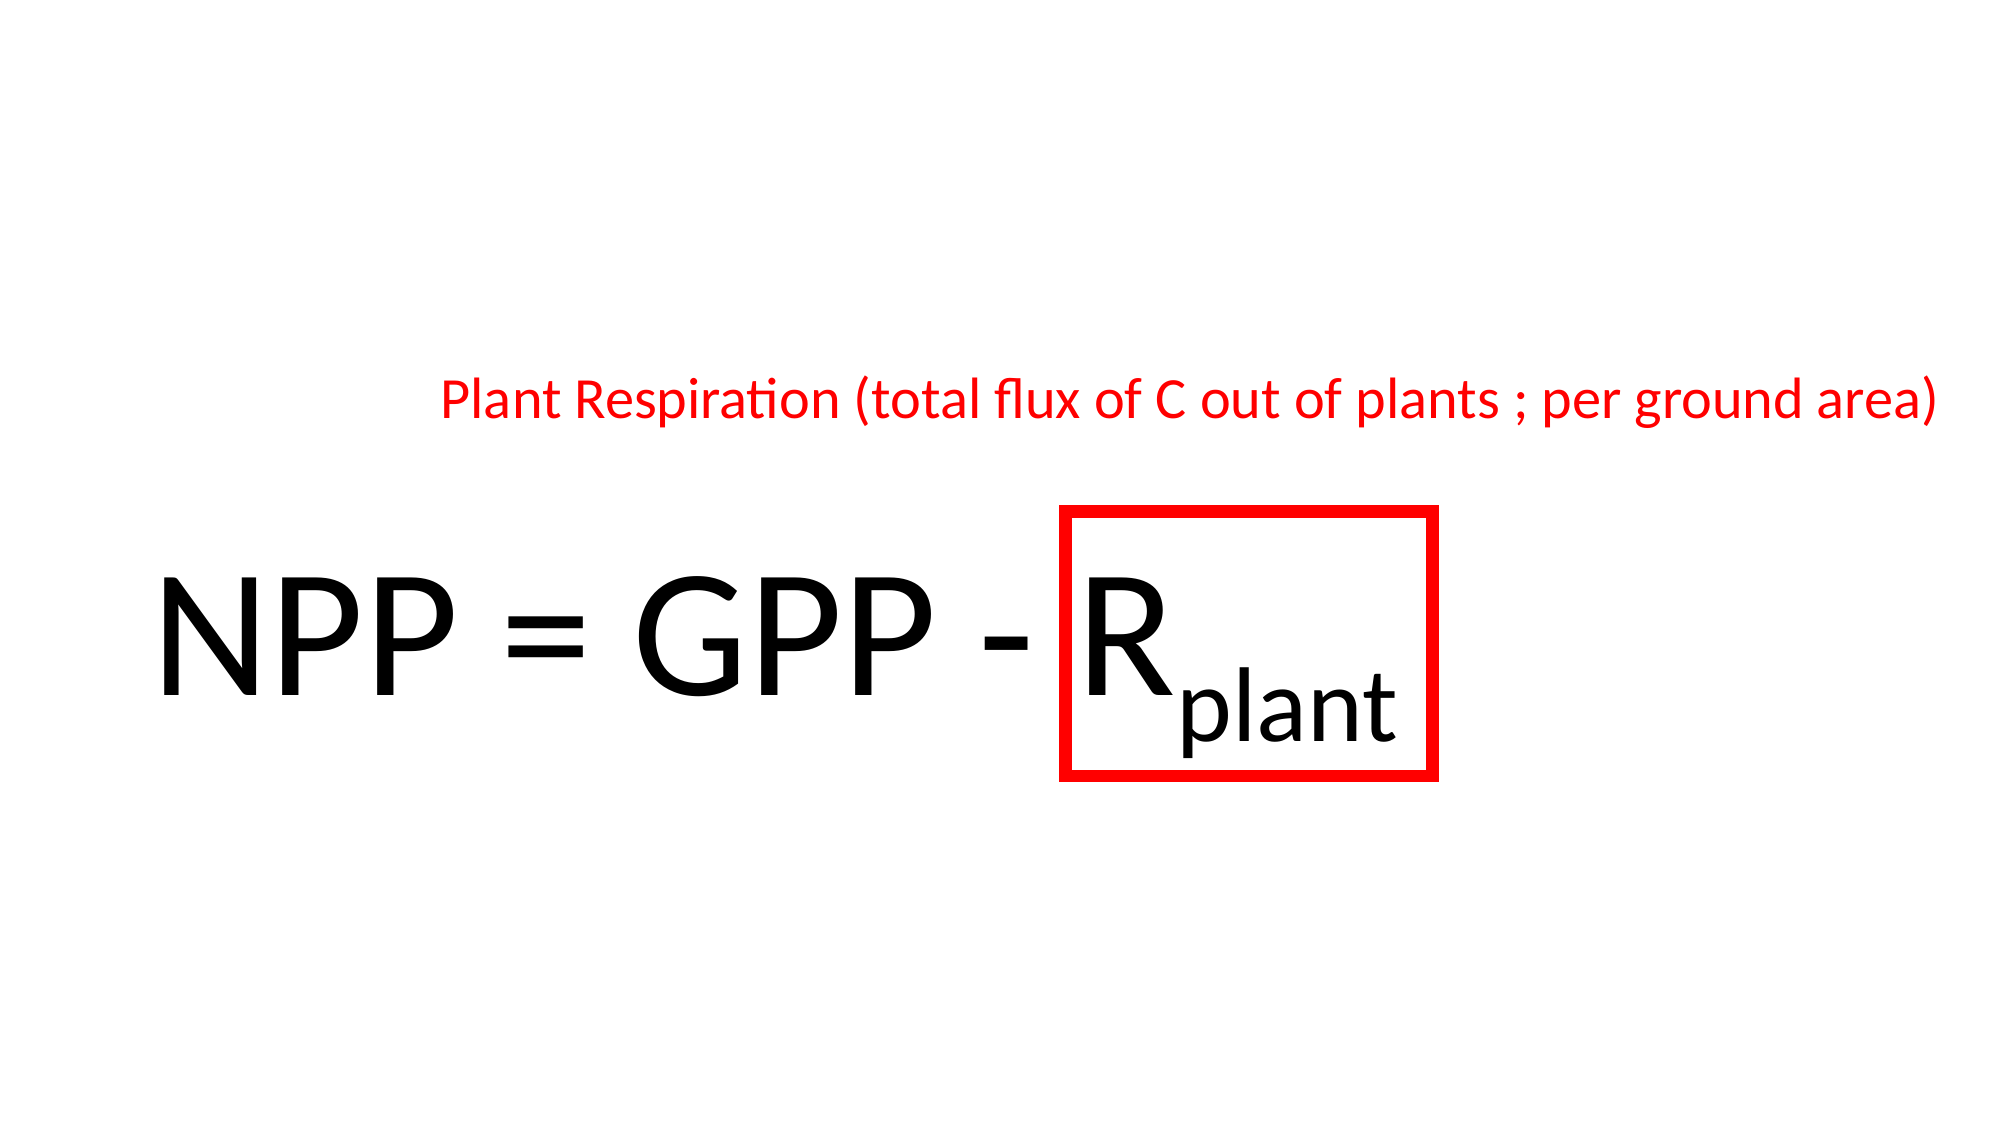

# NPP = GPP - Rplant
Plant Respiration (total flux of C out of plants ; per ground area)